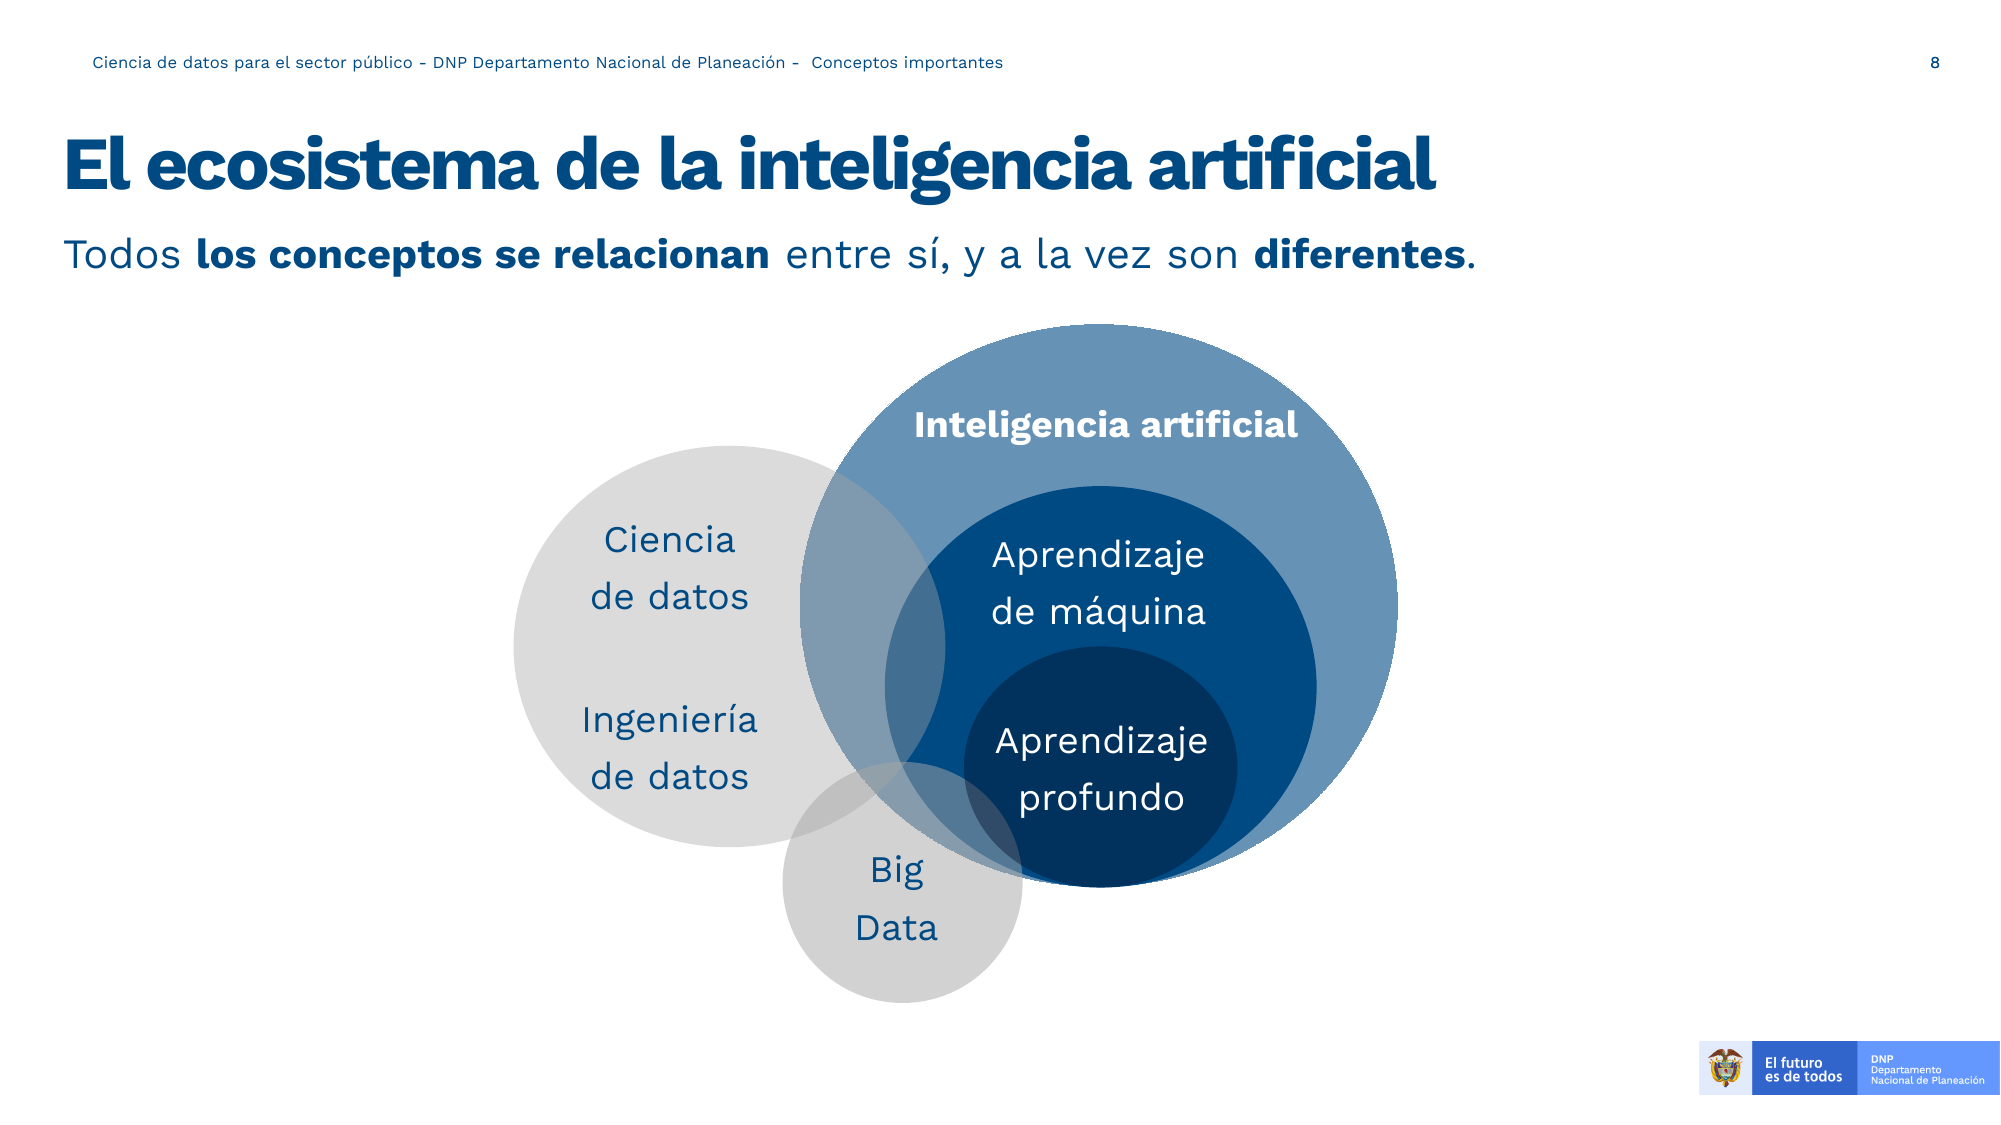

Ciencia de datos para el sector público - DNP Departamento Nacional de Planeación -  Conceptos importantes
# El ecosistema de la inteligencia artificial
Todos los conceptos se relacionan entre sí, y a la vez son diferentes.

Inteligencia artificial

Ciencia
de datos
Aprendizaje
de máquina

Ingeniería
de datos
Aprendizaje
profundo

Big
Data